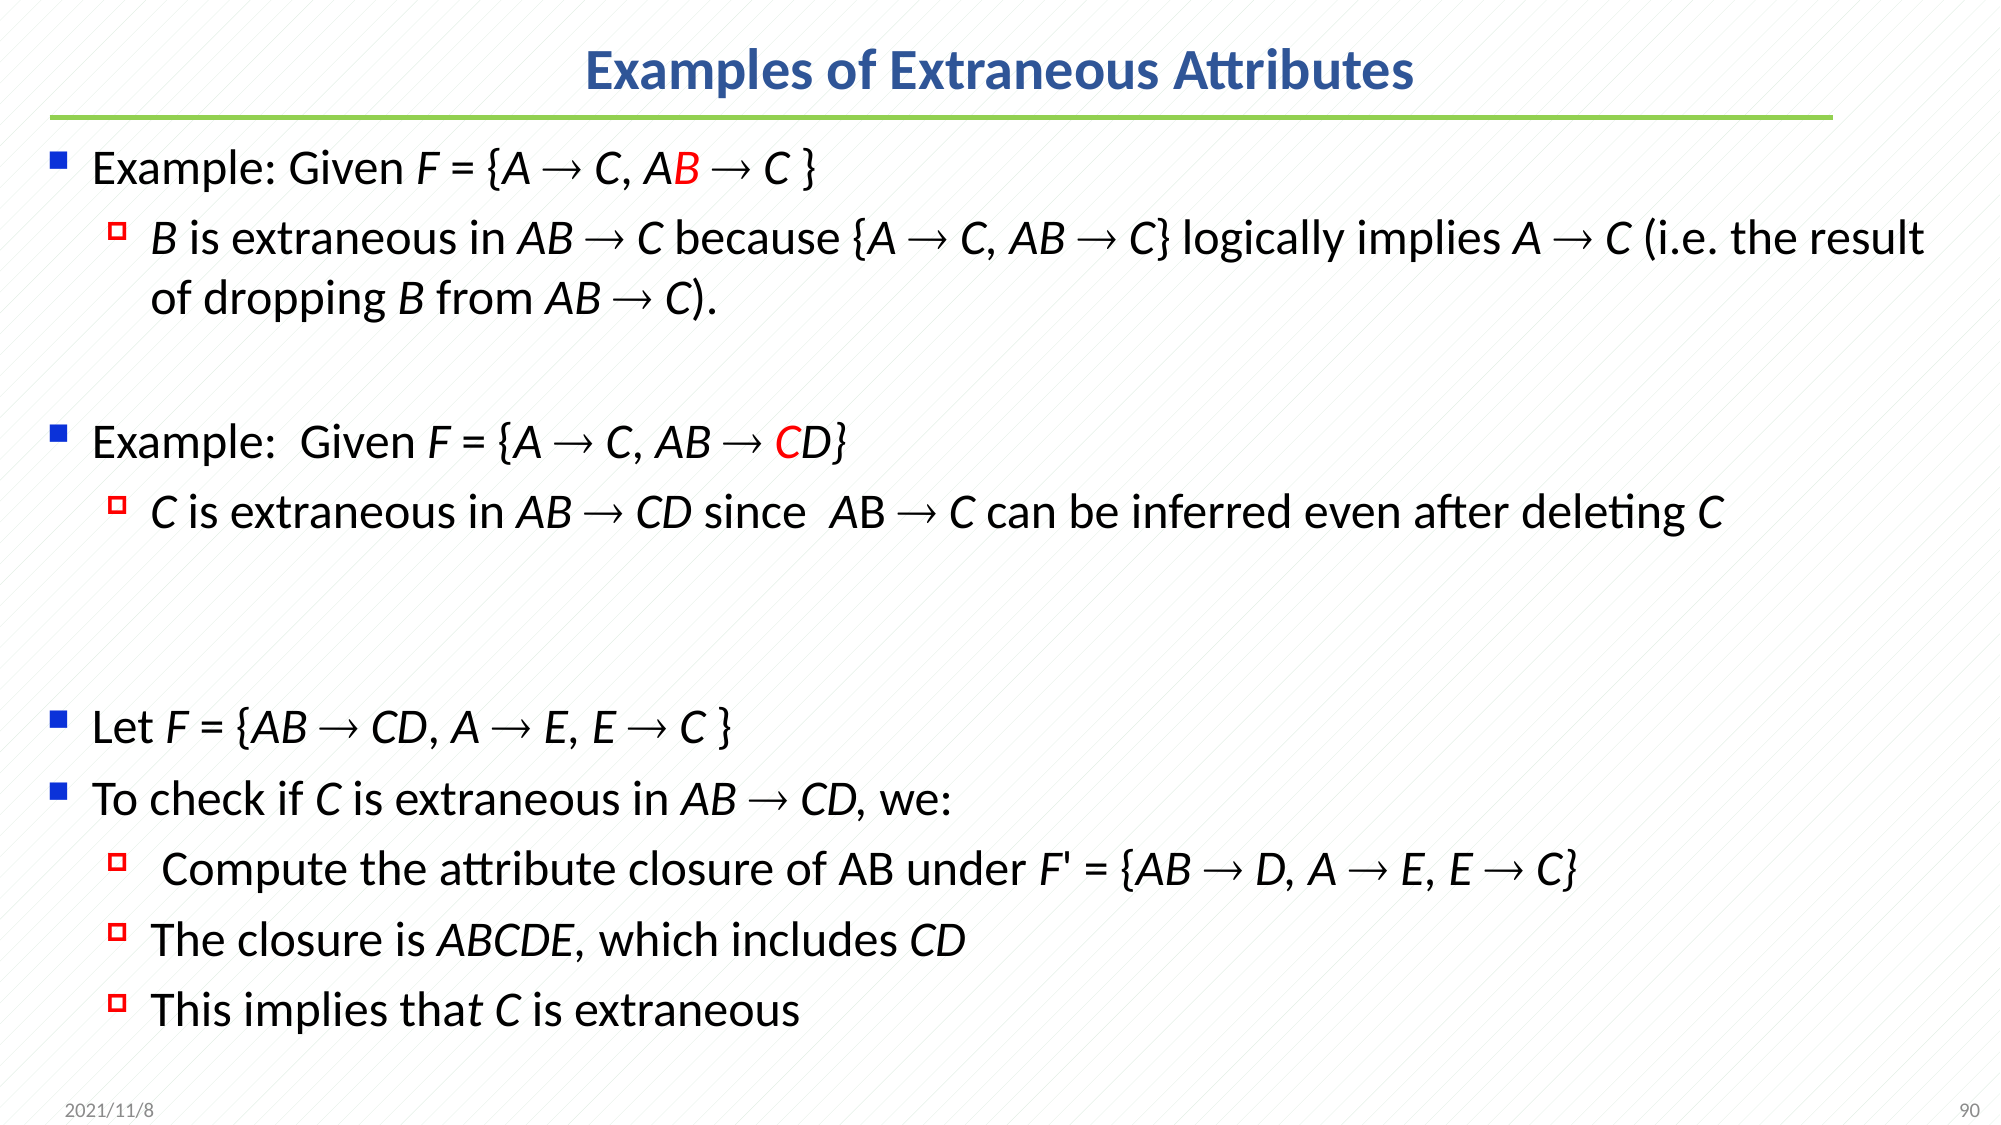

# Examples of Extraneous Attributes
Example: Given F = {A → C, AB → C }
B is extraneous in AB → C because {A → C, AB → C} logically implies A → C (i.e. the result of dropping B from AB → C).

Example:  Given F = {A → C, AB → CD}
C is extraneous in AB → CD since  AB → C can be inferred even after deleting C

Let F = {AB → CD, A → E, E → C }
To check if C is extraneous in AB → CD, we:
 Compute the attribute closure of AB under F' = {AB → D, A → E, E → C}
The closure is ABCDE, which includes CD
This implies that C is extraneous

90
2021/11/8